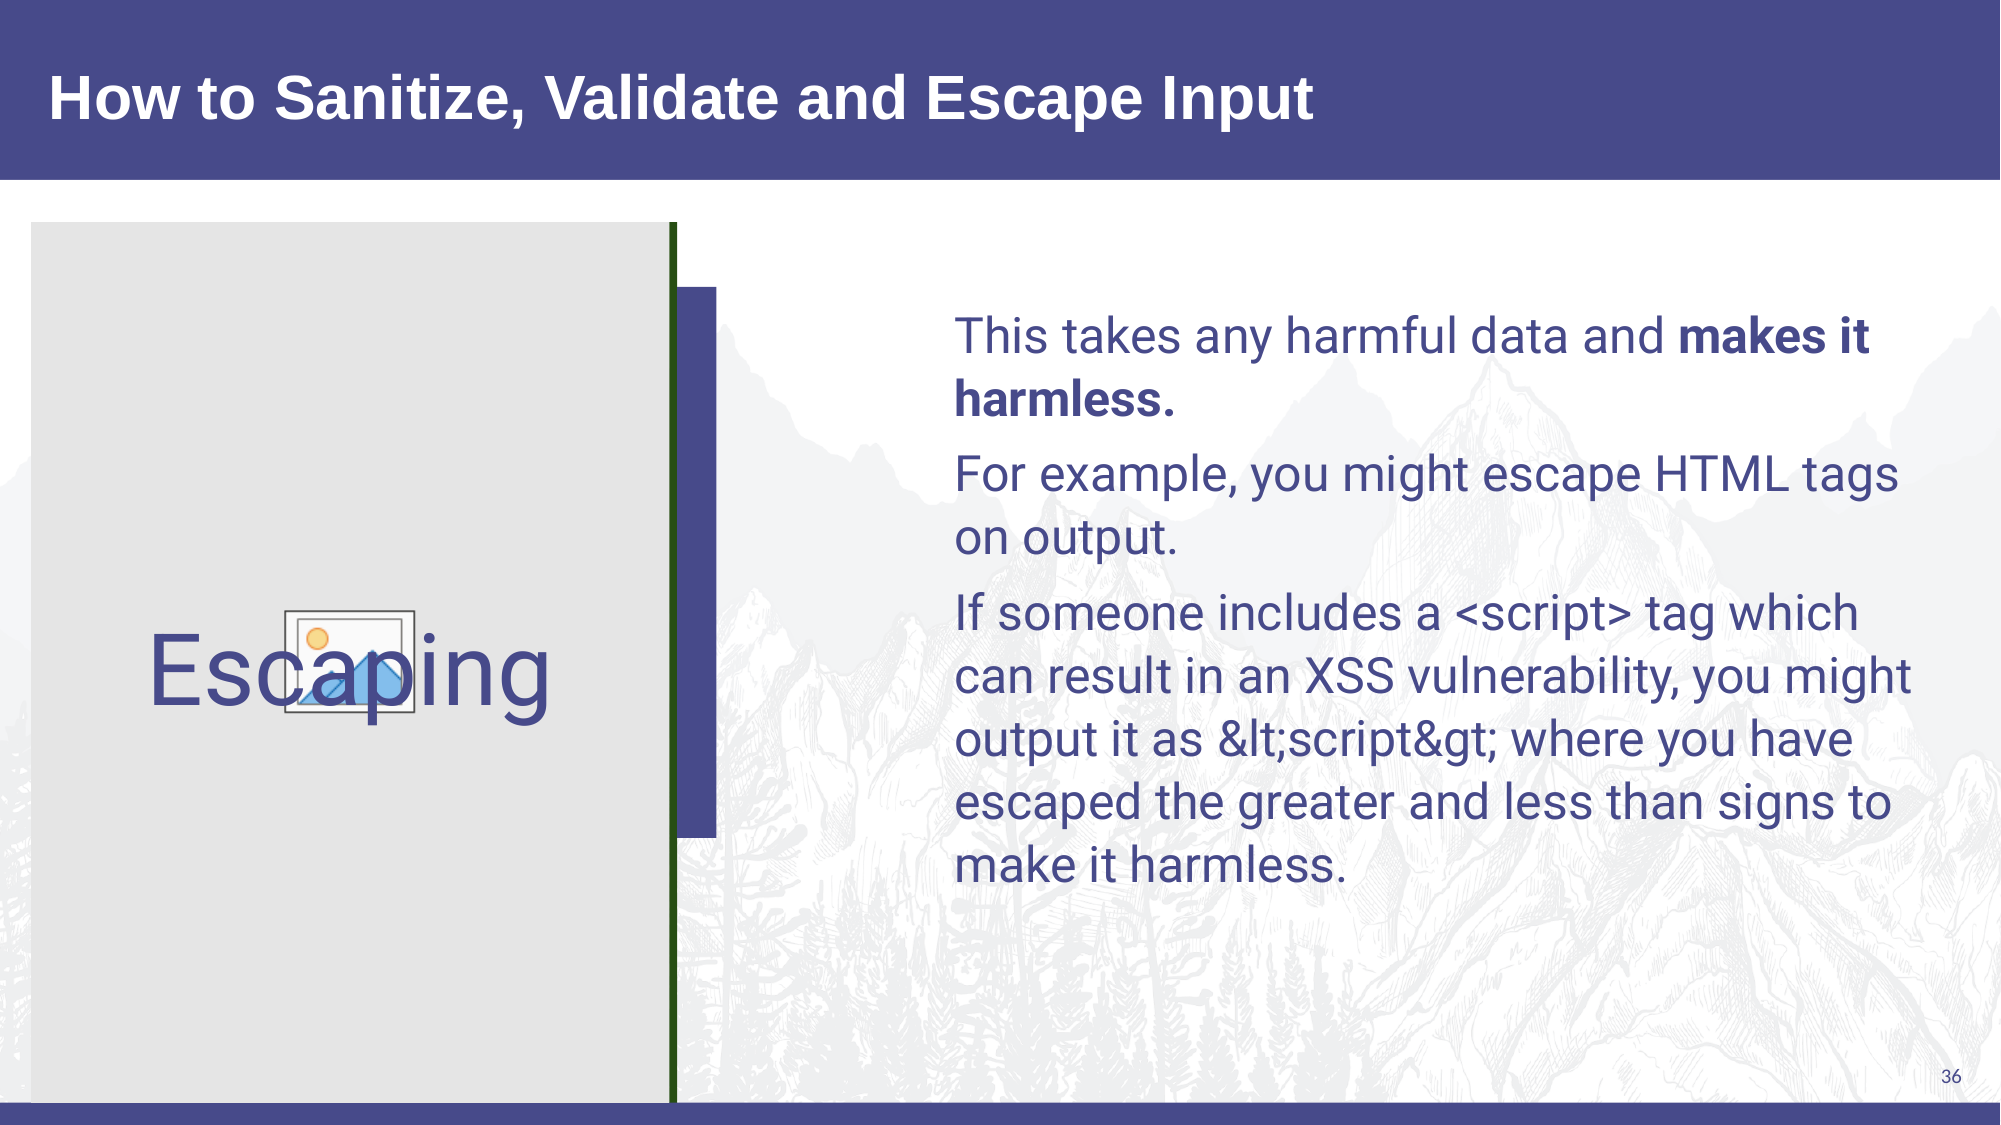

# How to Sanitize, Validate and Escape Input

This takes any harmful data and makes it harmless.
For example, you might escape HTML tags on output.
If someone includes a <script> tag which can result in an XSS vulnerability, you might output it as &lt;script&gt; where you have escaped the greater and less than signs to make it harmless.

Escaping
36